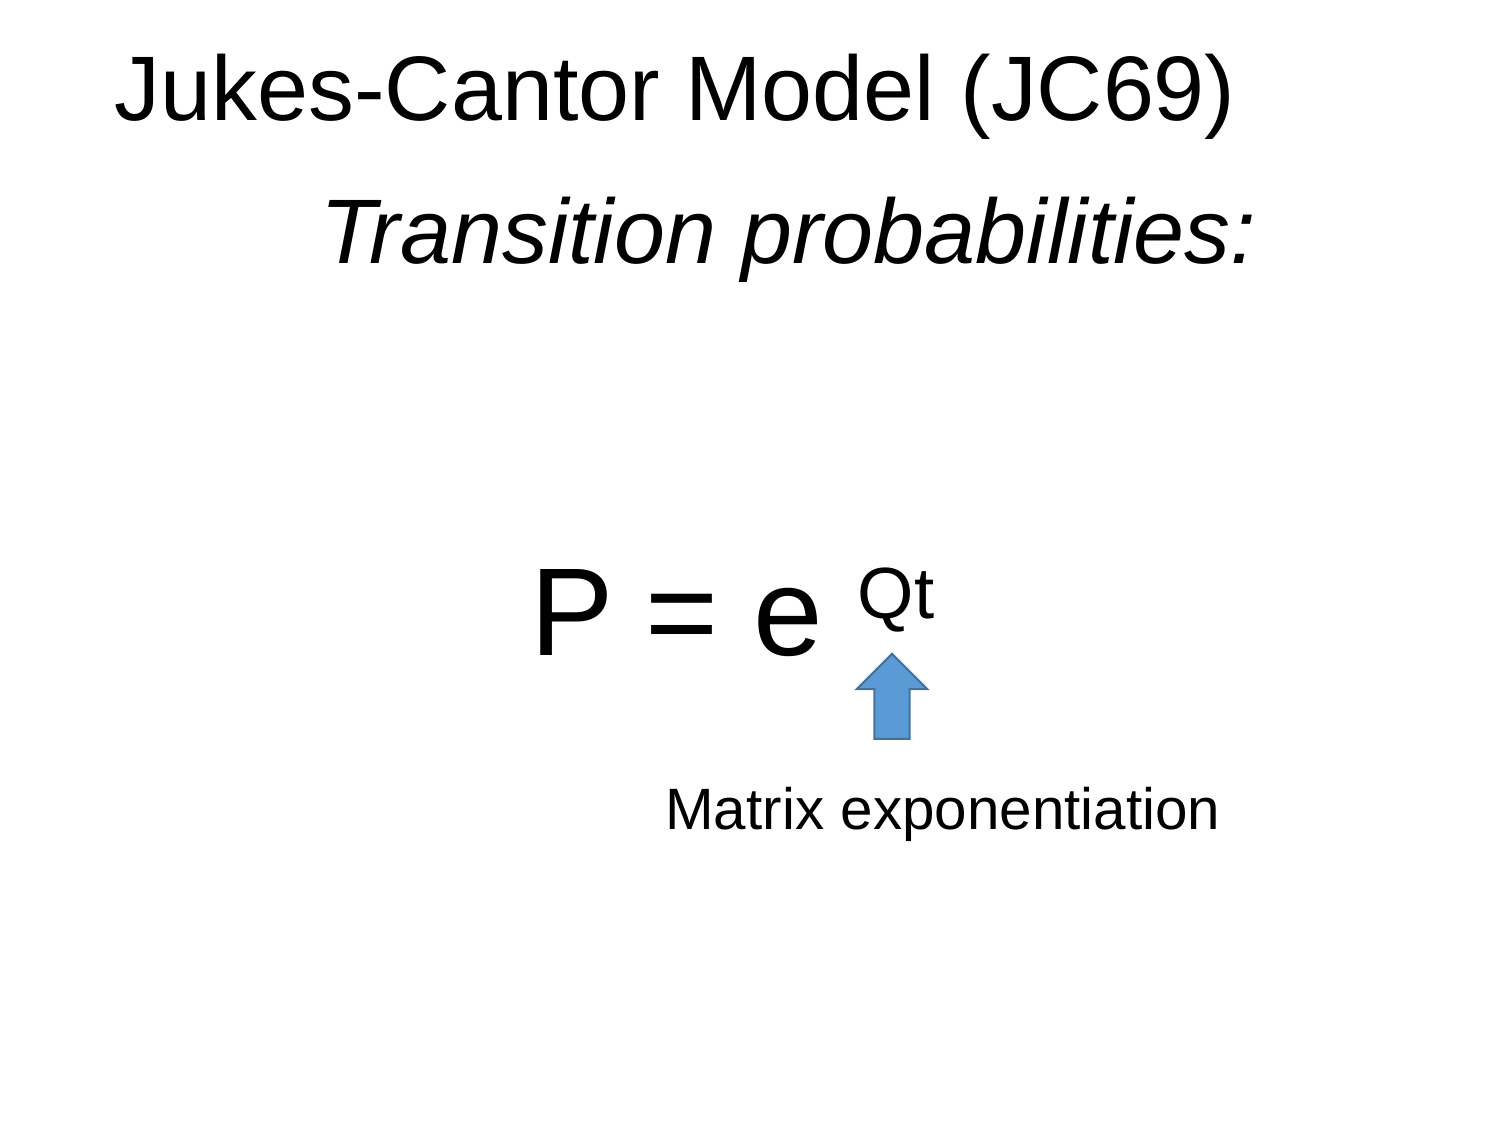

# Jukes-Cantor Model (JC69)
Transition probabilities:
P = e Qt

Matrix exponentiation